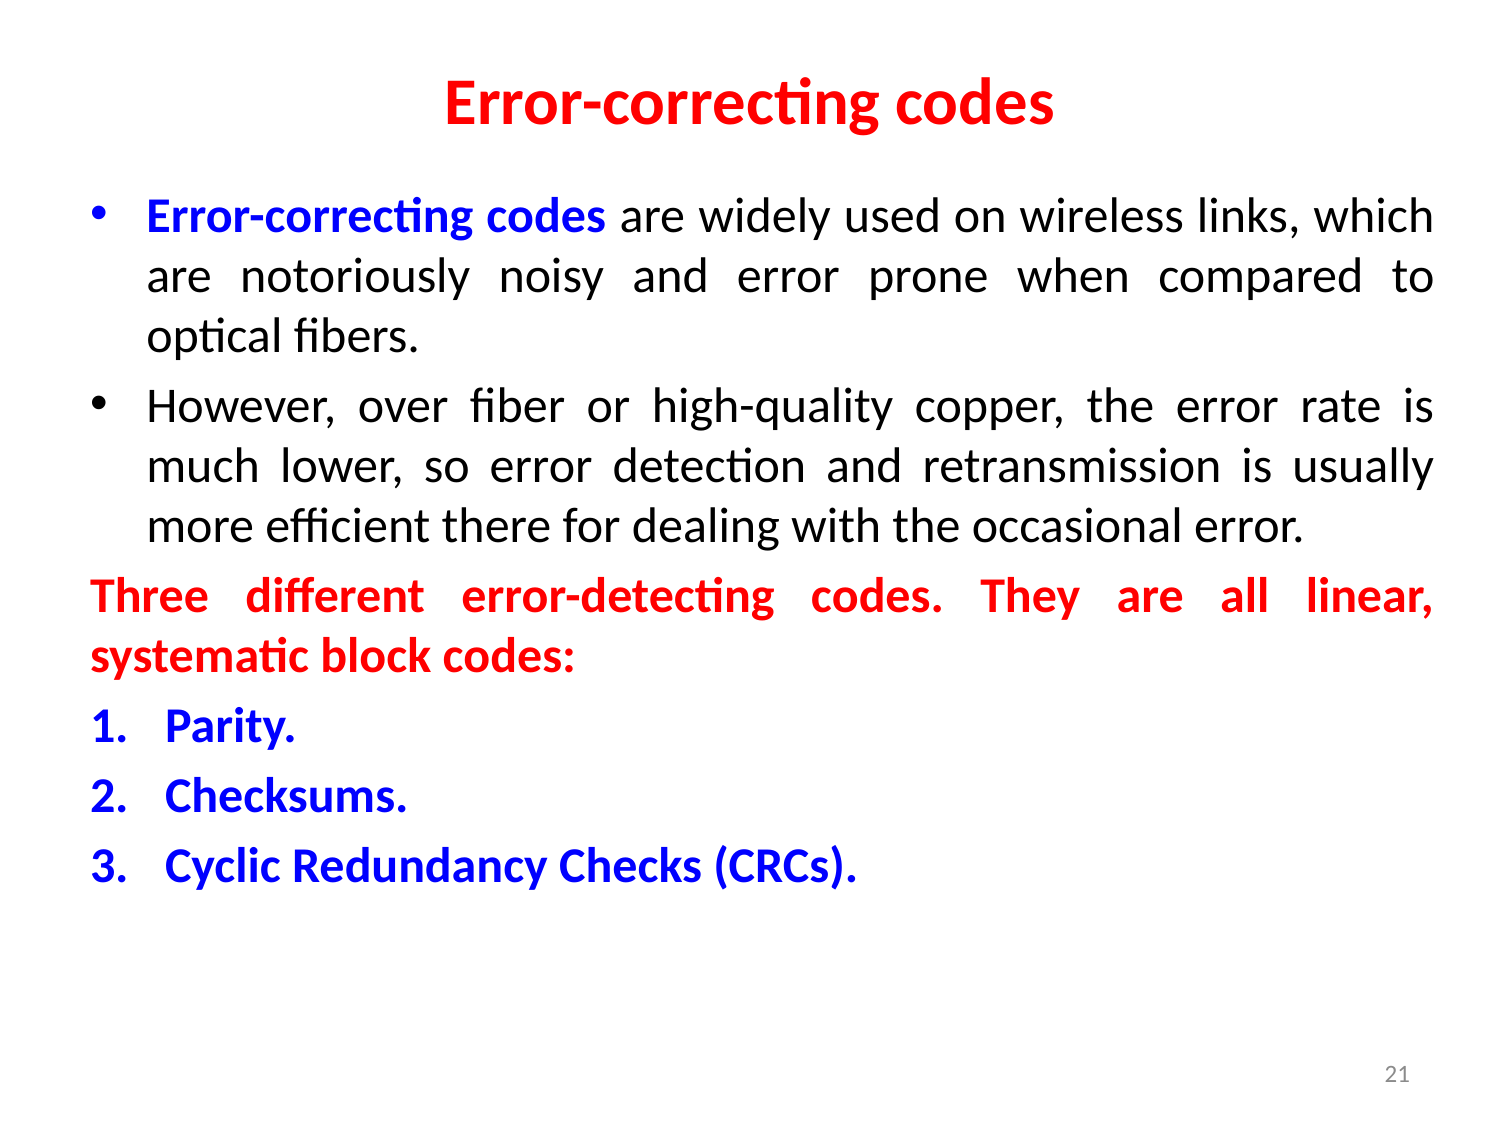

# Error-correcting codes
Error-correcting codes are widely used on wireless links, which are notoriously noisy and error prone when compared to optical fibers.
However, over fiber or high-quality copper, the error rate is much lower, so error detection and retransmission is usually more efficient there for dealing with the occasional error.
Three different error-detecting codes. They are all linear, systematic block codes:
Parity.
Checksums.
Cyclic Redundancy Checks (CRCs).
21